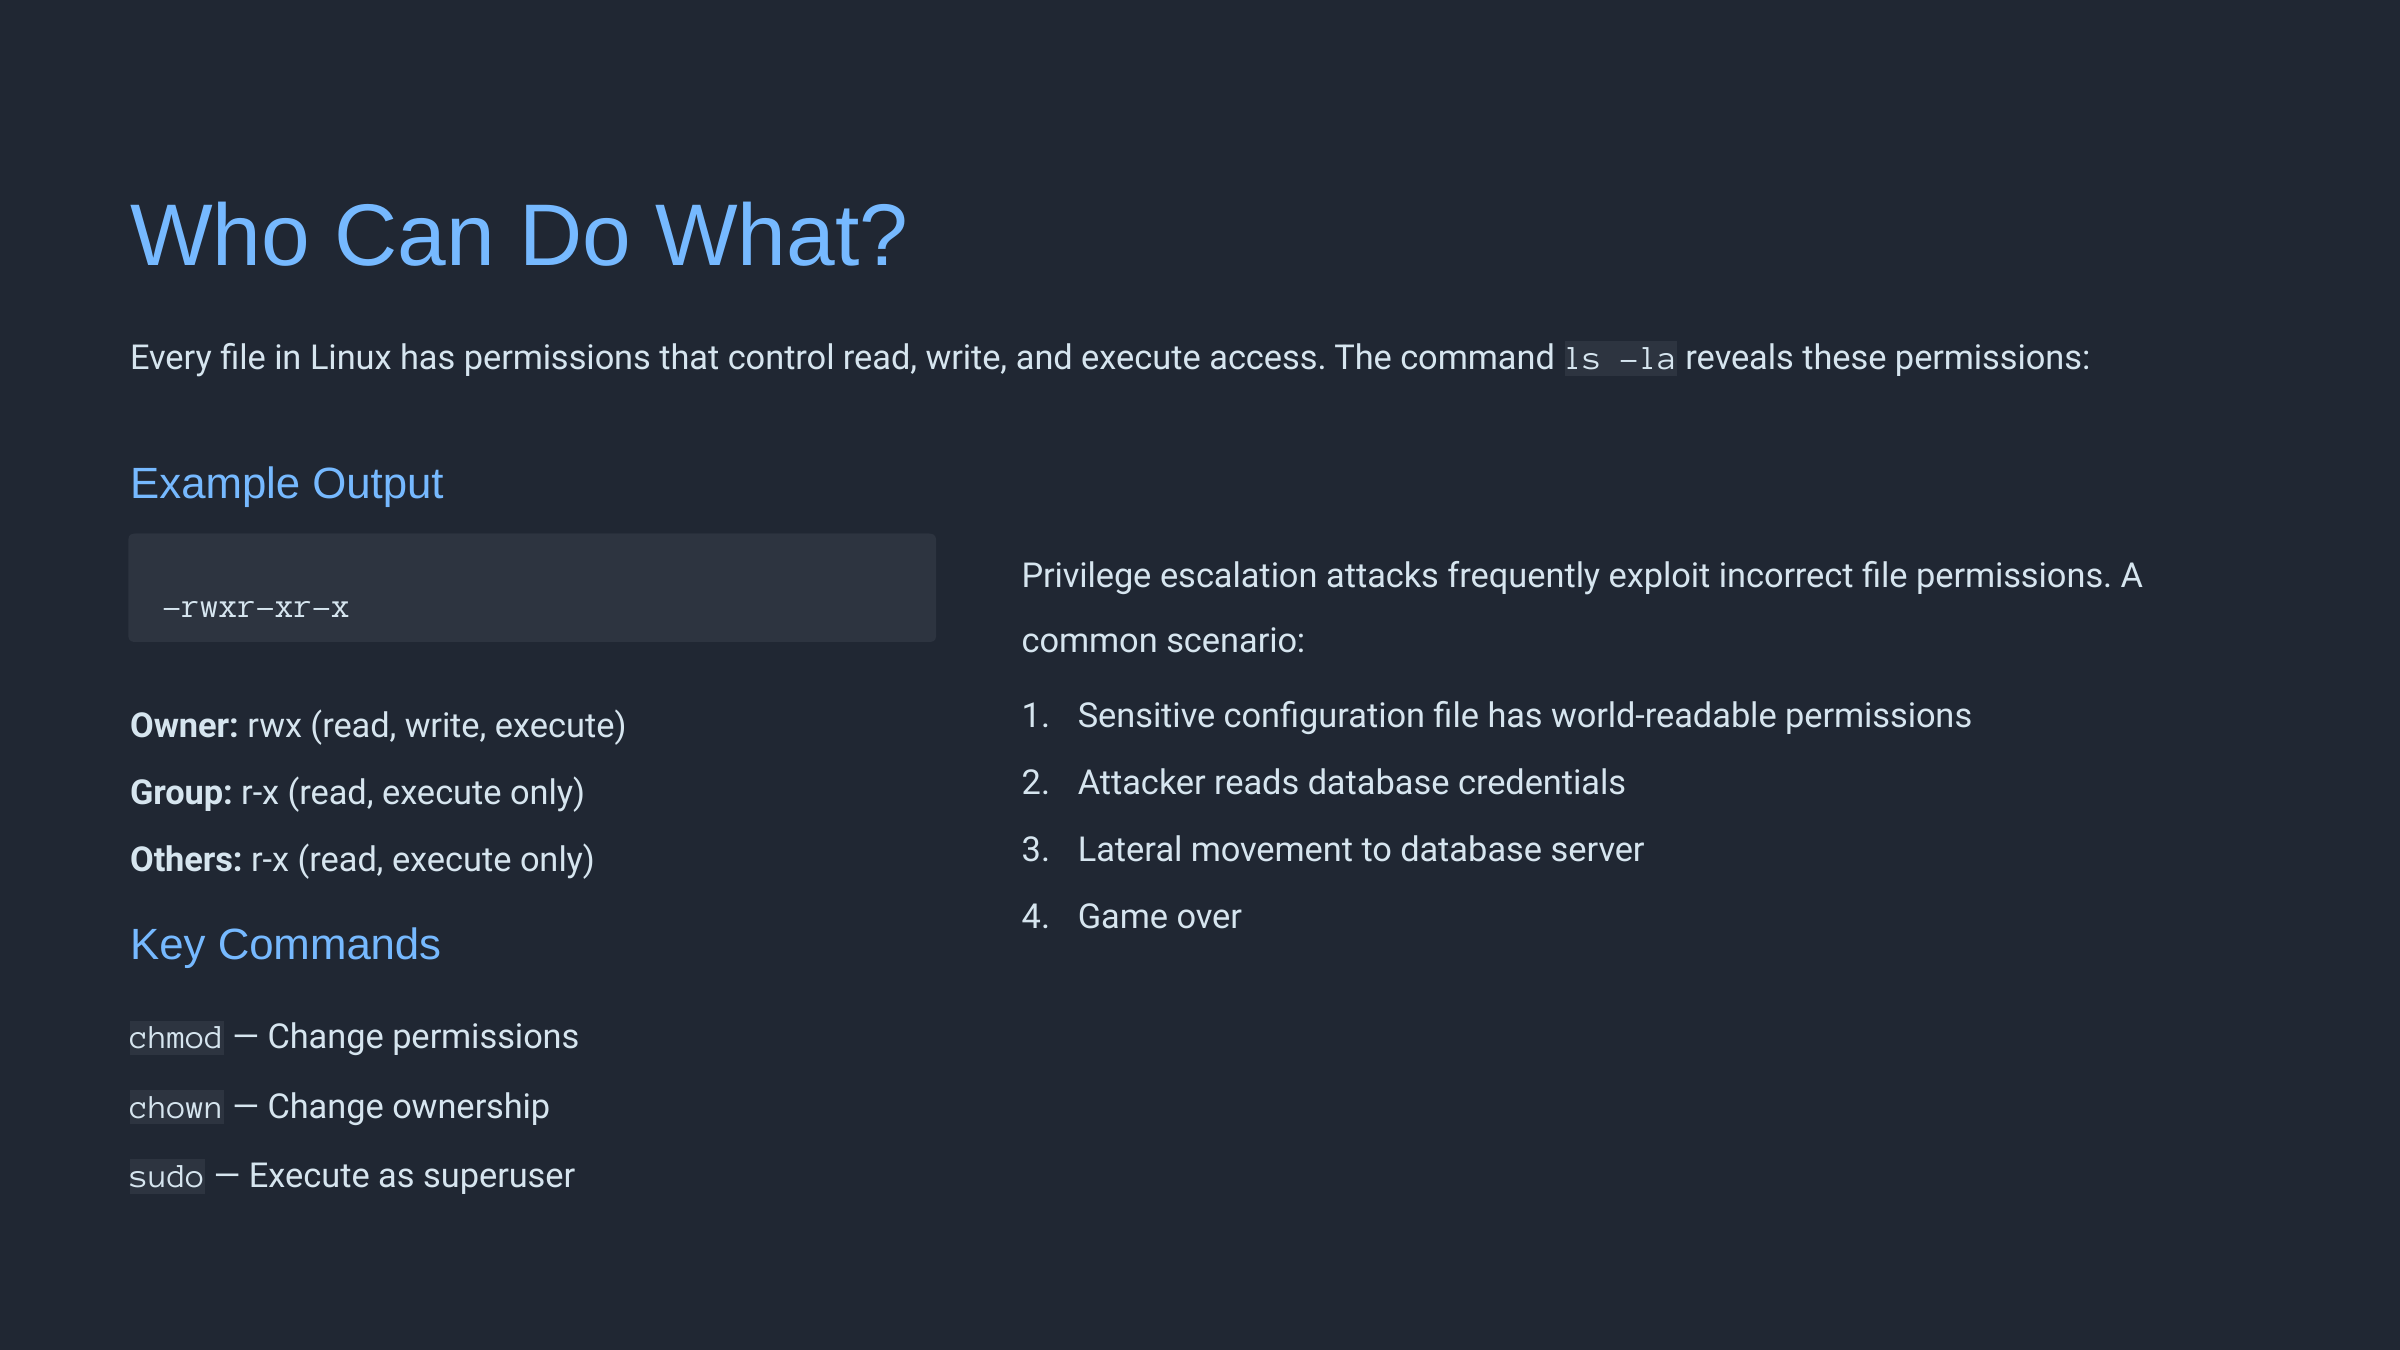

Who Can Do What?
Every file in Linux has permissions that control read, write, and execute access. The command ls -la reveals these permissions:
Example Output

Privilege escalation attacks frequently exploit incorrect file permissions. A common scenario:

-rwxr-xr-x
Sensitive configuration file has world-readable permissions
Owner: rwx (read, write, execute)
Attacker reads database credentials
Group: r-x (read, execute only)
Lateral movement to database server
Others: r-x (read, execute only)
Game over
Key Commands

chmod — Change permissions
chown — Change ownership
sudo — Execute as superuser